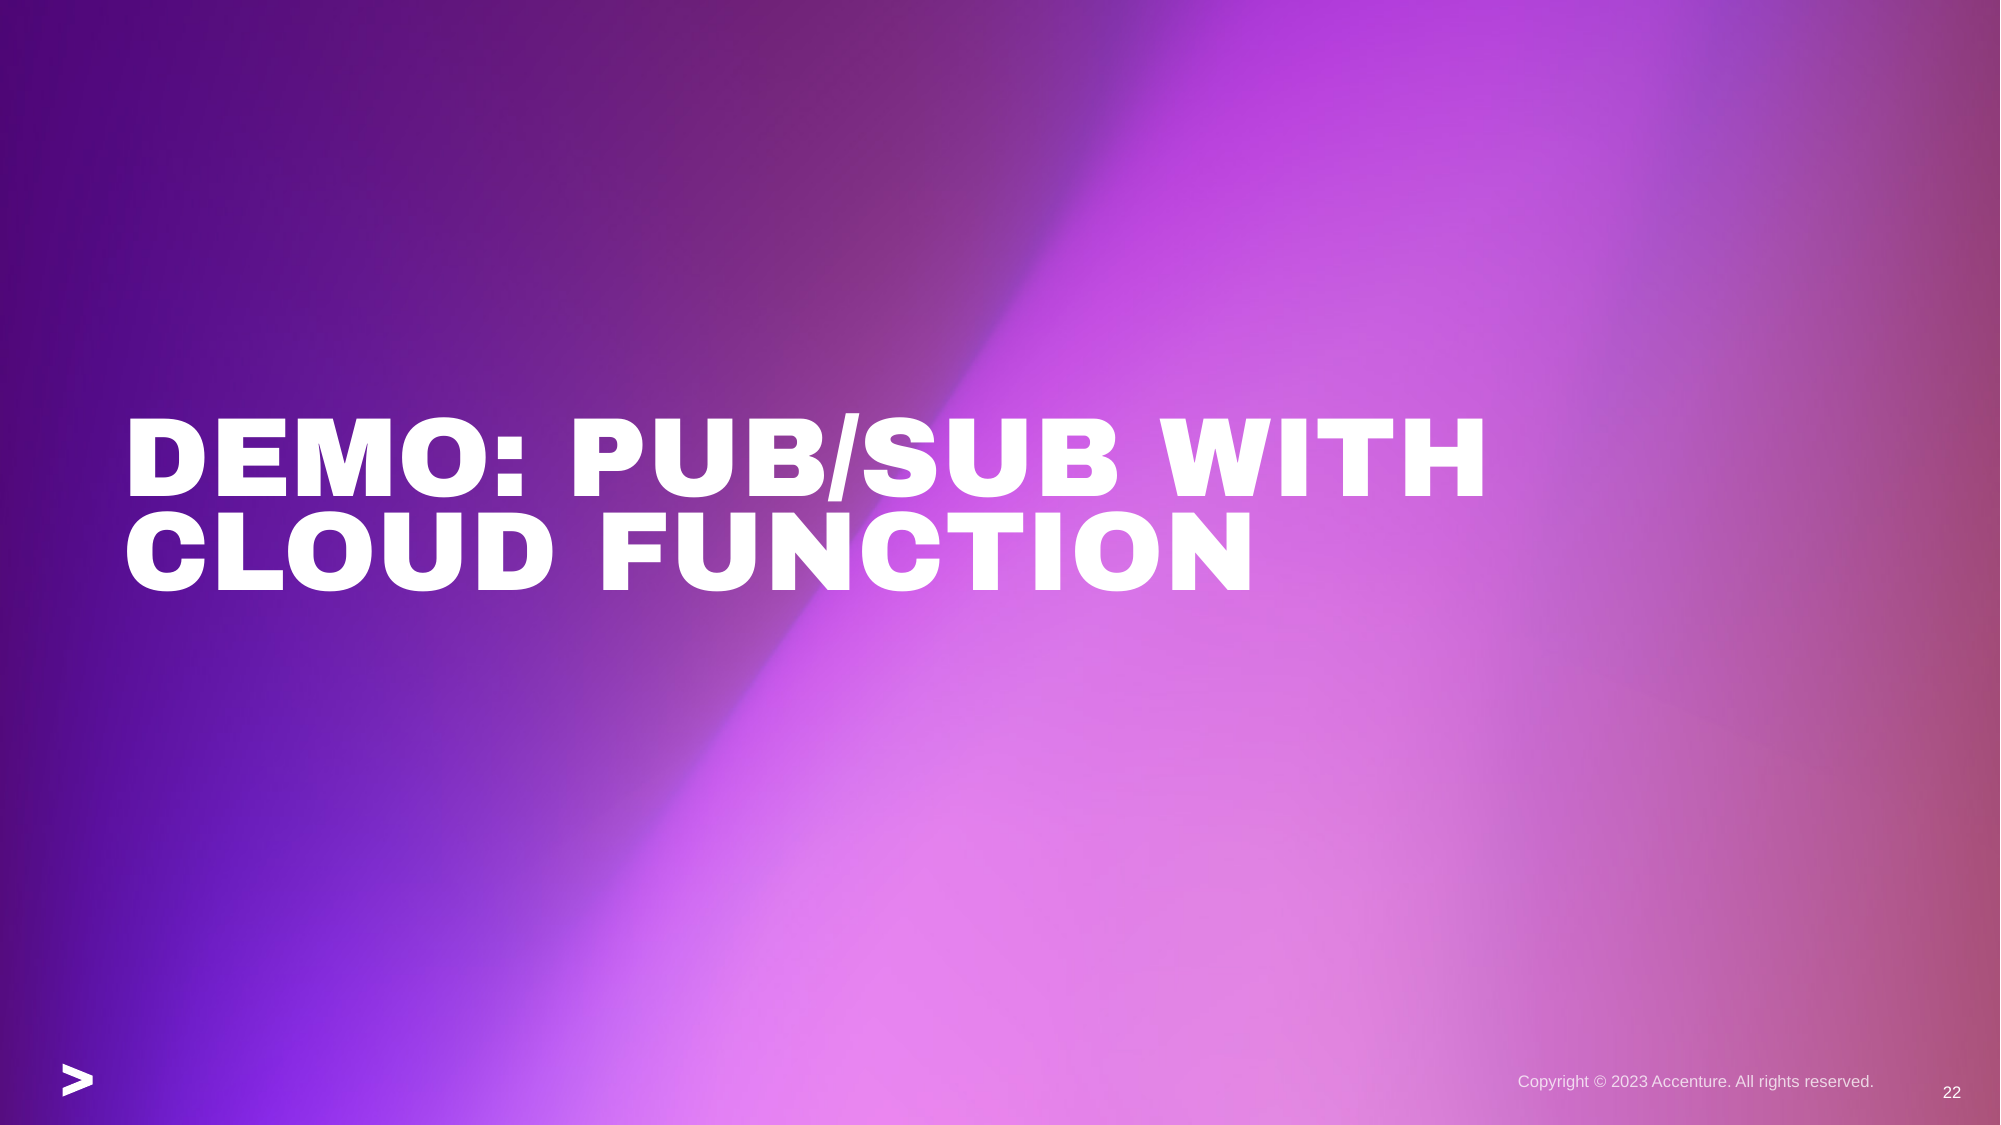

# Demo: Pub/Sub with Cloud function

22